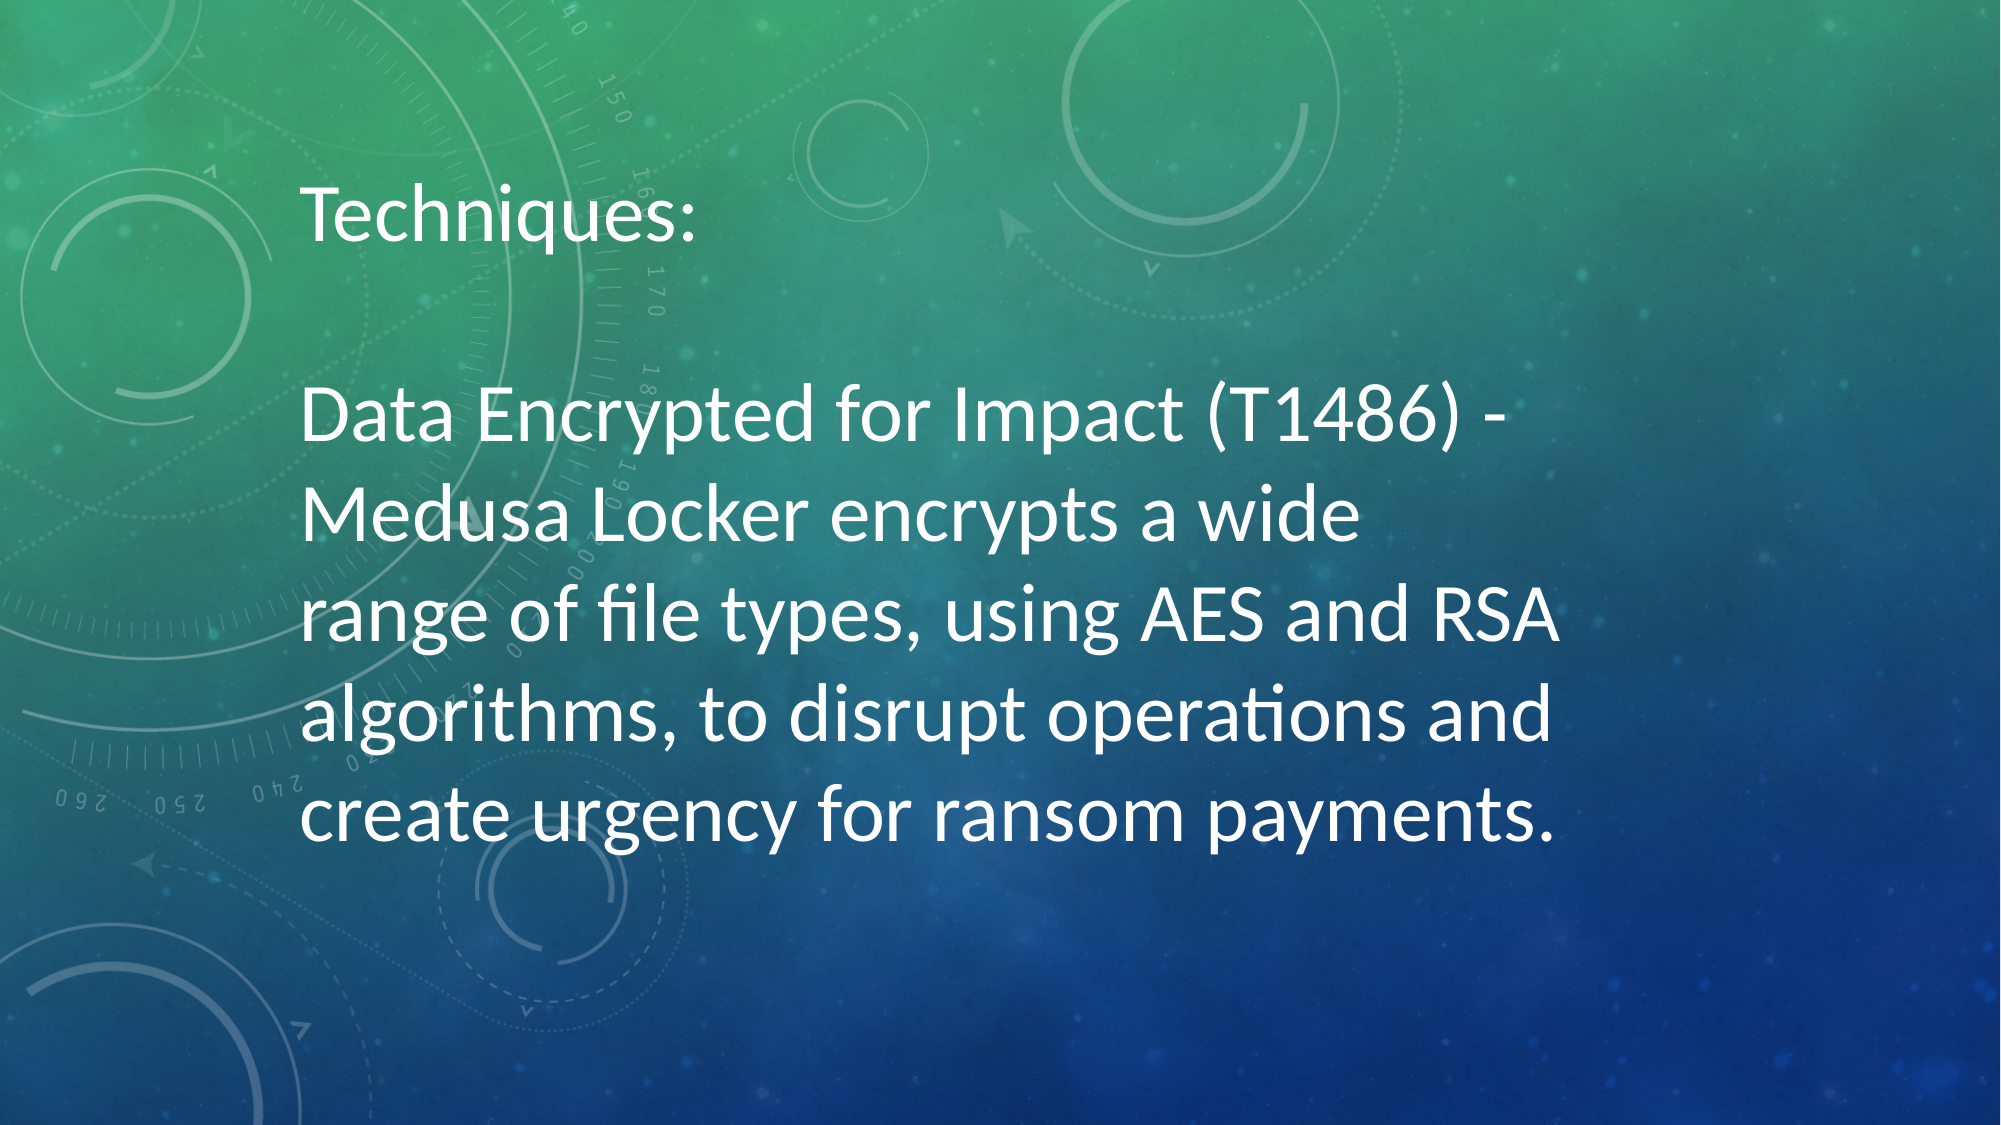

Techniques:
Data Encrypted for Impact (T1486) - Medusa Locker encrypts a wide range of file types, using AES and RSA algorithms, to disrupt operations and create urgency for ransom payments.